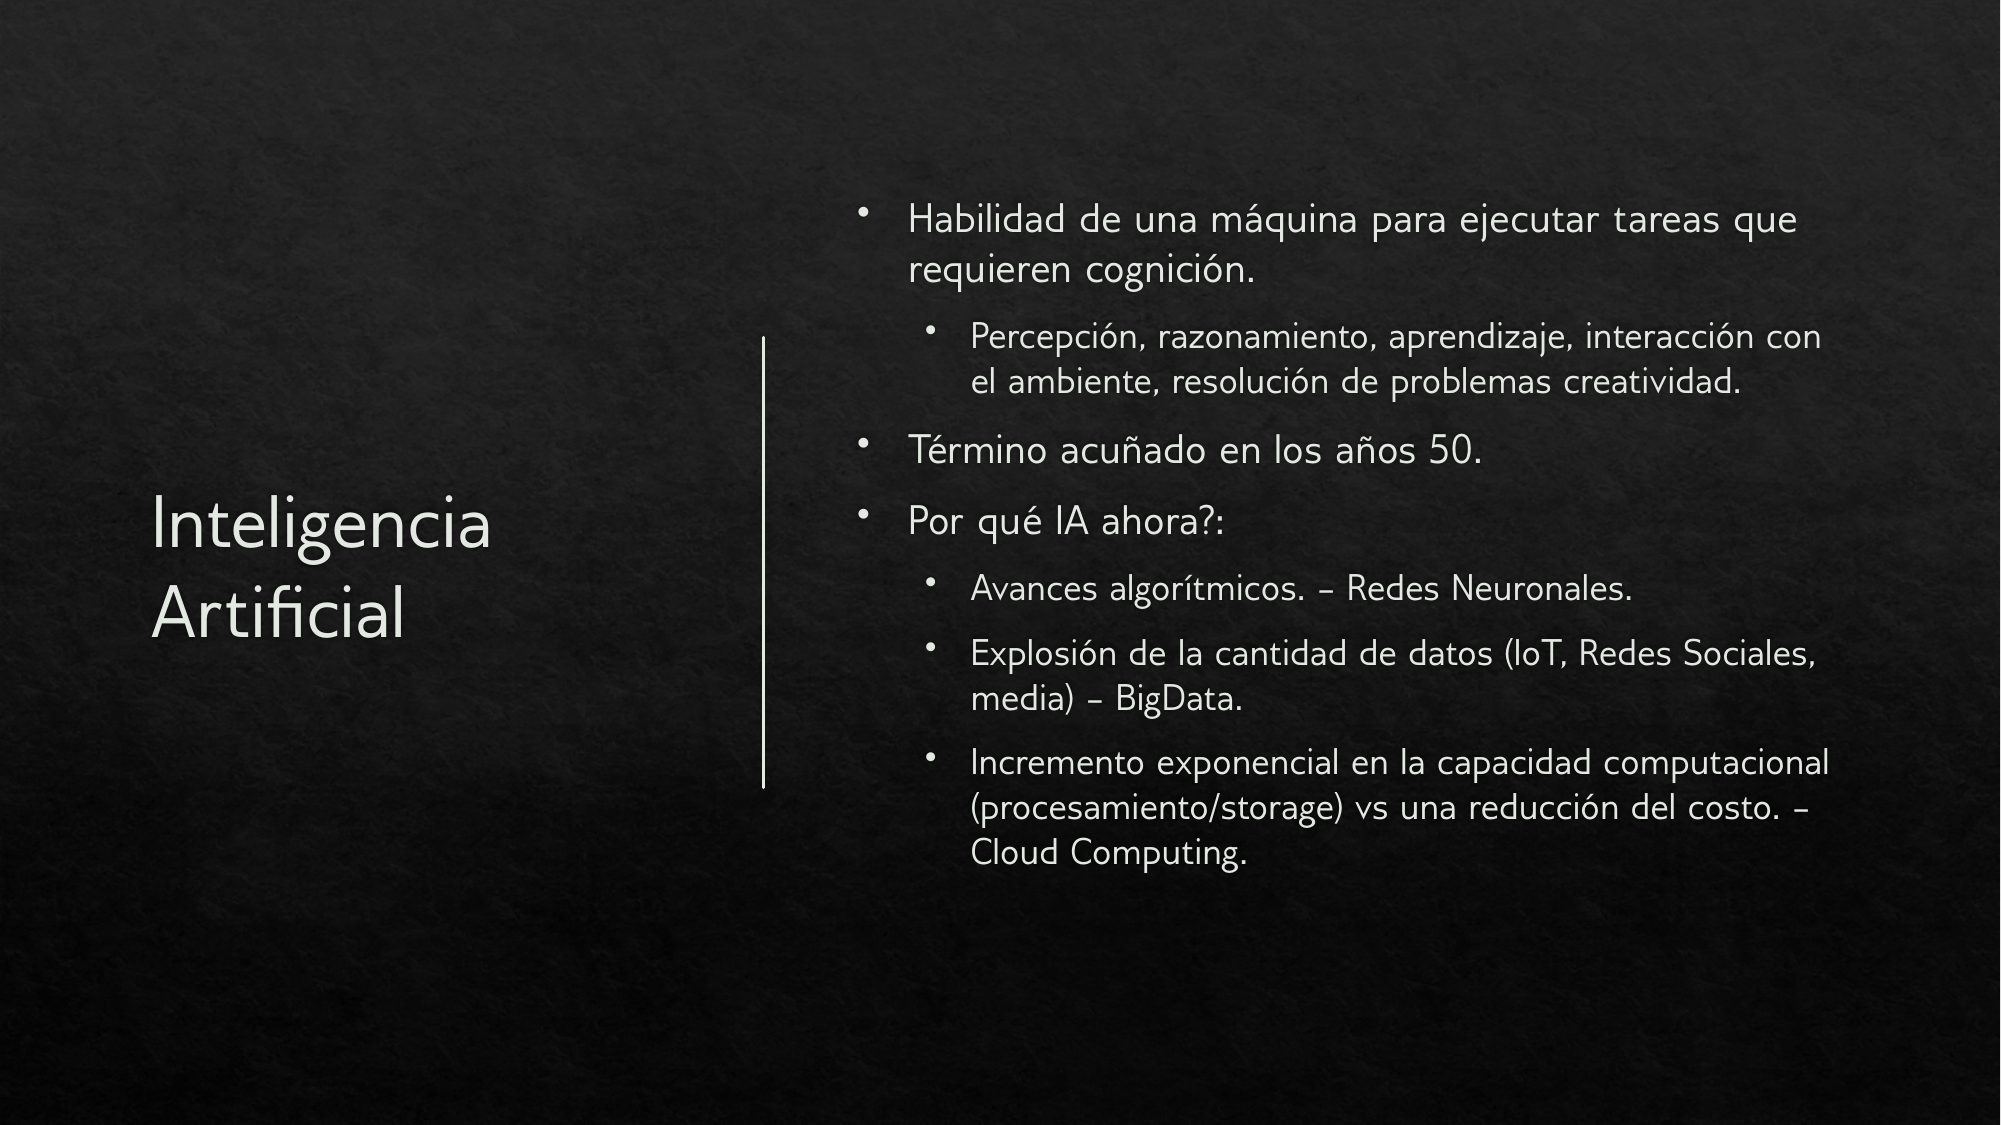

# Inteligencia Artificial
Habilidad de una máquina para ejecutar tareas que requieren cognición.
Percepción, razonamiento, aprendizaje, interacción con el ambiente, resolución de problemas creatividad.
Término acuñado en los años 50.
Por qué IA ahora?:
Avances algorítmicos. – Redes Neuronales.
Explosión de la cantidad de datos (IoT, Redes Sociales, media) – BigData.
Incremento exponencial en la capacidad computacional (procesamiento/storage) vs una reducción del costo. –Cloud Computing.